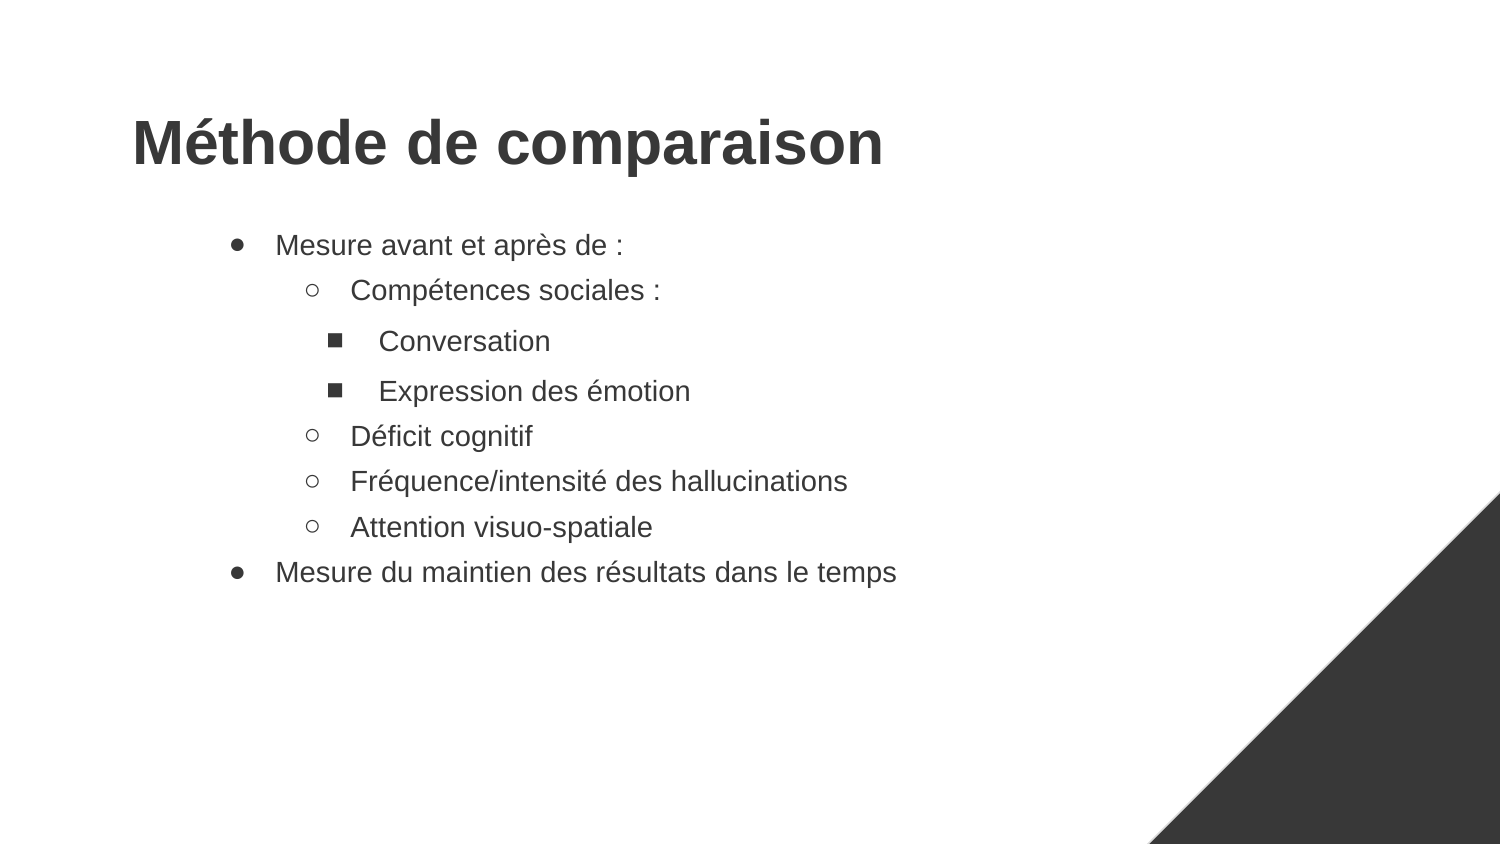

# Méthode de comparaison
Mesure avant et après de :
Compétences sociales :
Conversation
Expression des émotion
Déficit cognitif
Fréquence/intensité des hallucinations
Attention visuo-spatiale
Mesure du maintien des résultats dans le temps